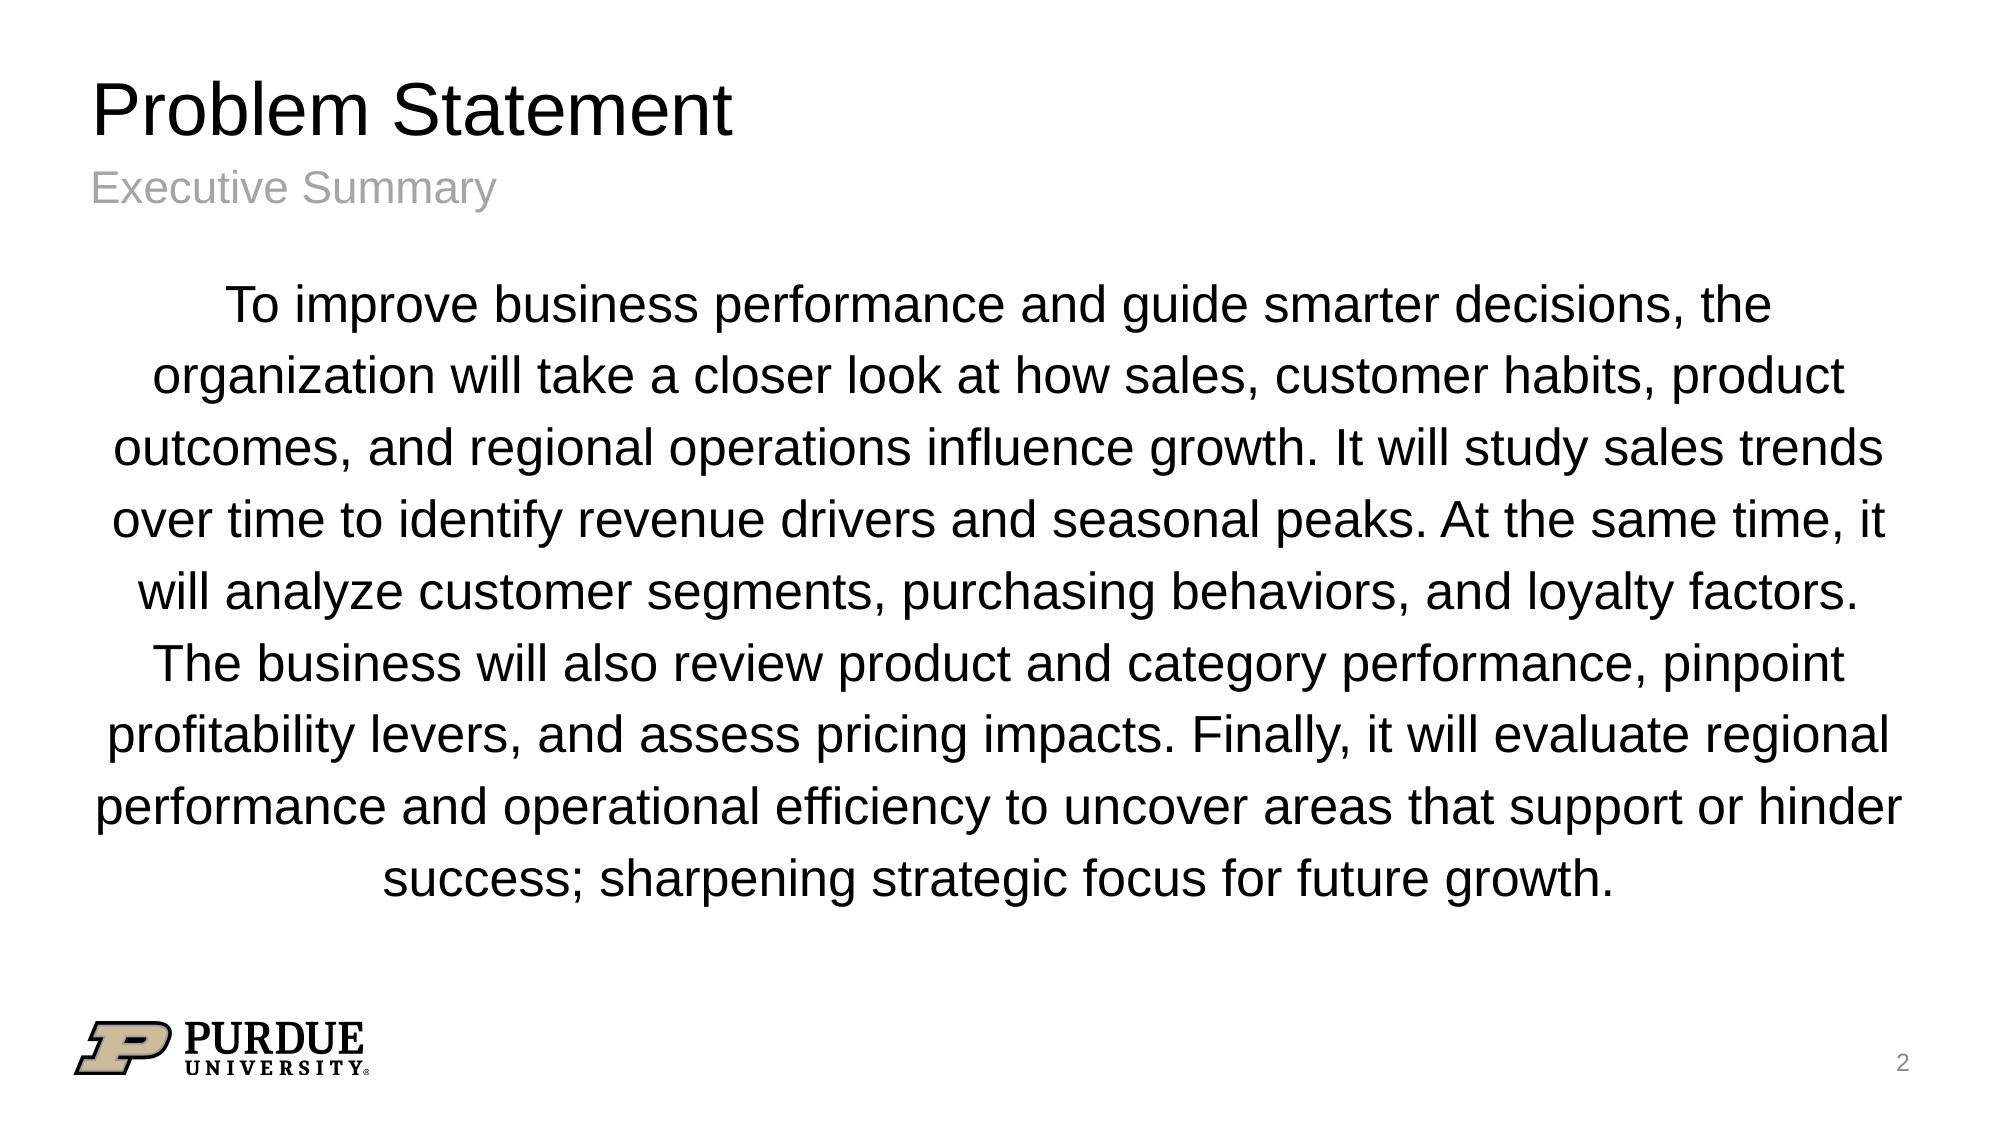

# Problem Statement
Executive Summary
To improve business performance and guide smarter decisions, the organization will take a closer look at how sales, customer habits, product outcomes, and regional operations influence growth. It will study sales trends over time to identify revenue drivers and seasonal peaks. At the same time, it will analyze customer segments, purchasing behaviors, and loyalty factors. The business will also review product and category performance, pinpoint profitability levers, and assess pricing impacts. Finally, it will evaluate regional performance and operational efficiency to uncover areas that support or hinder success; sharpening strategic focus for future growth.

2